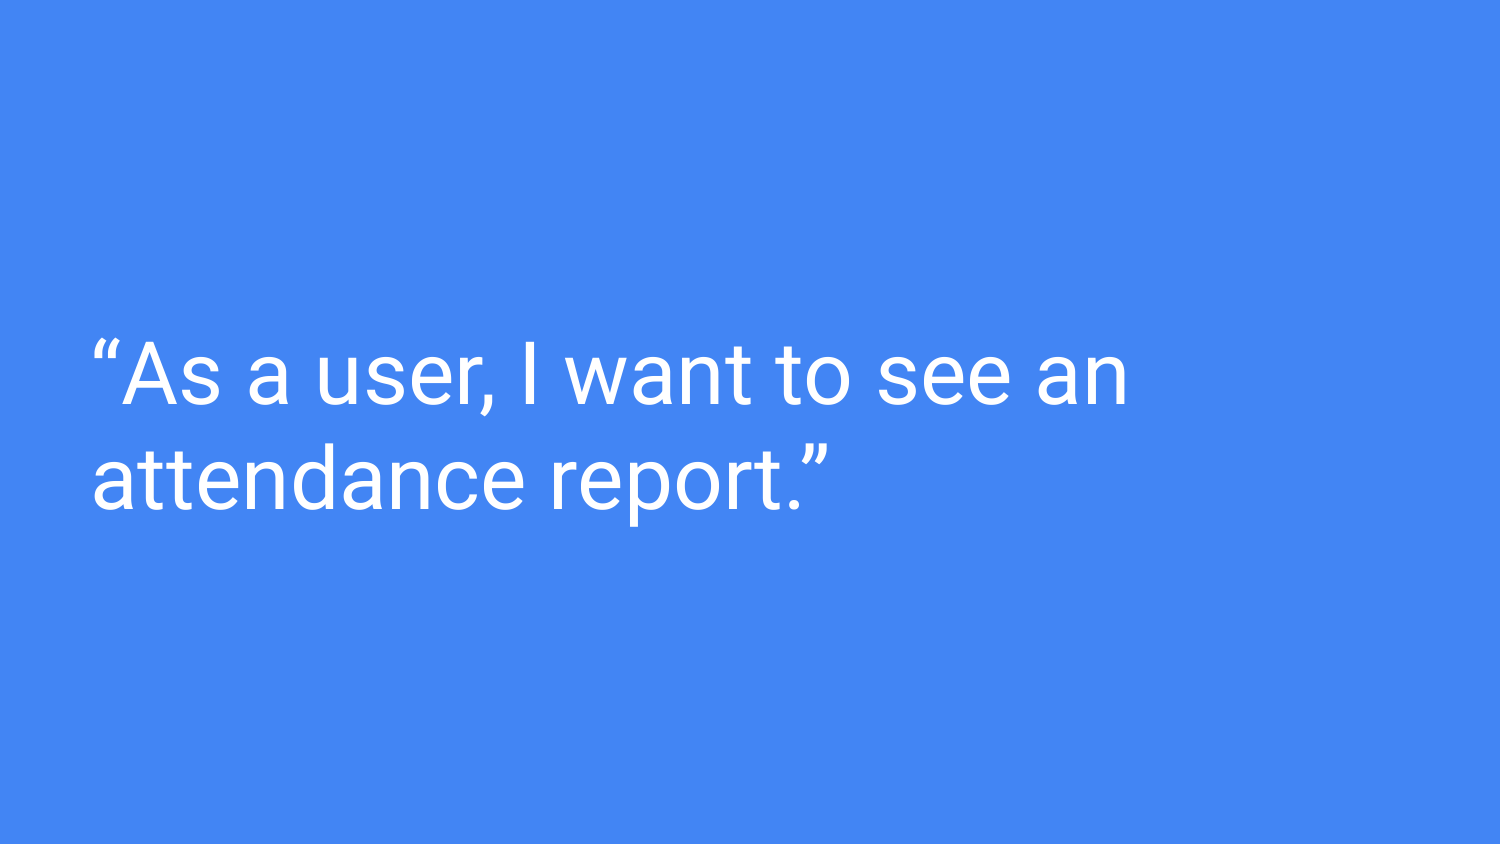

# “As a user, I want to see an attendance report.”